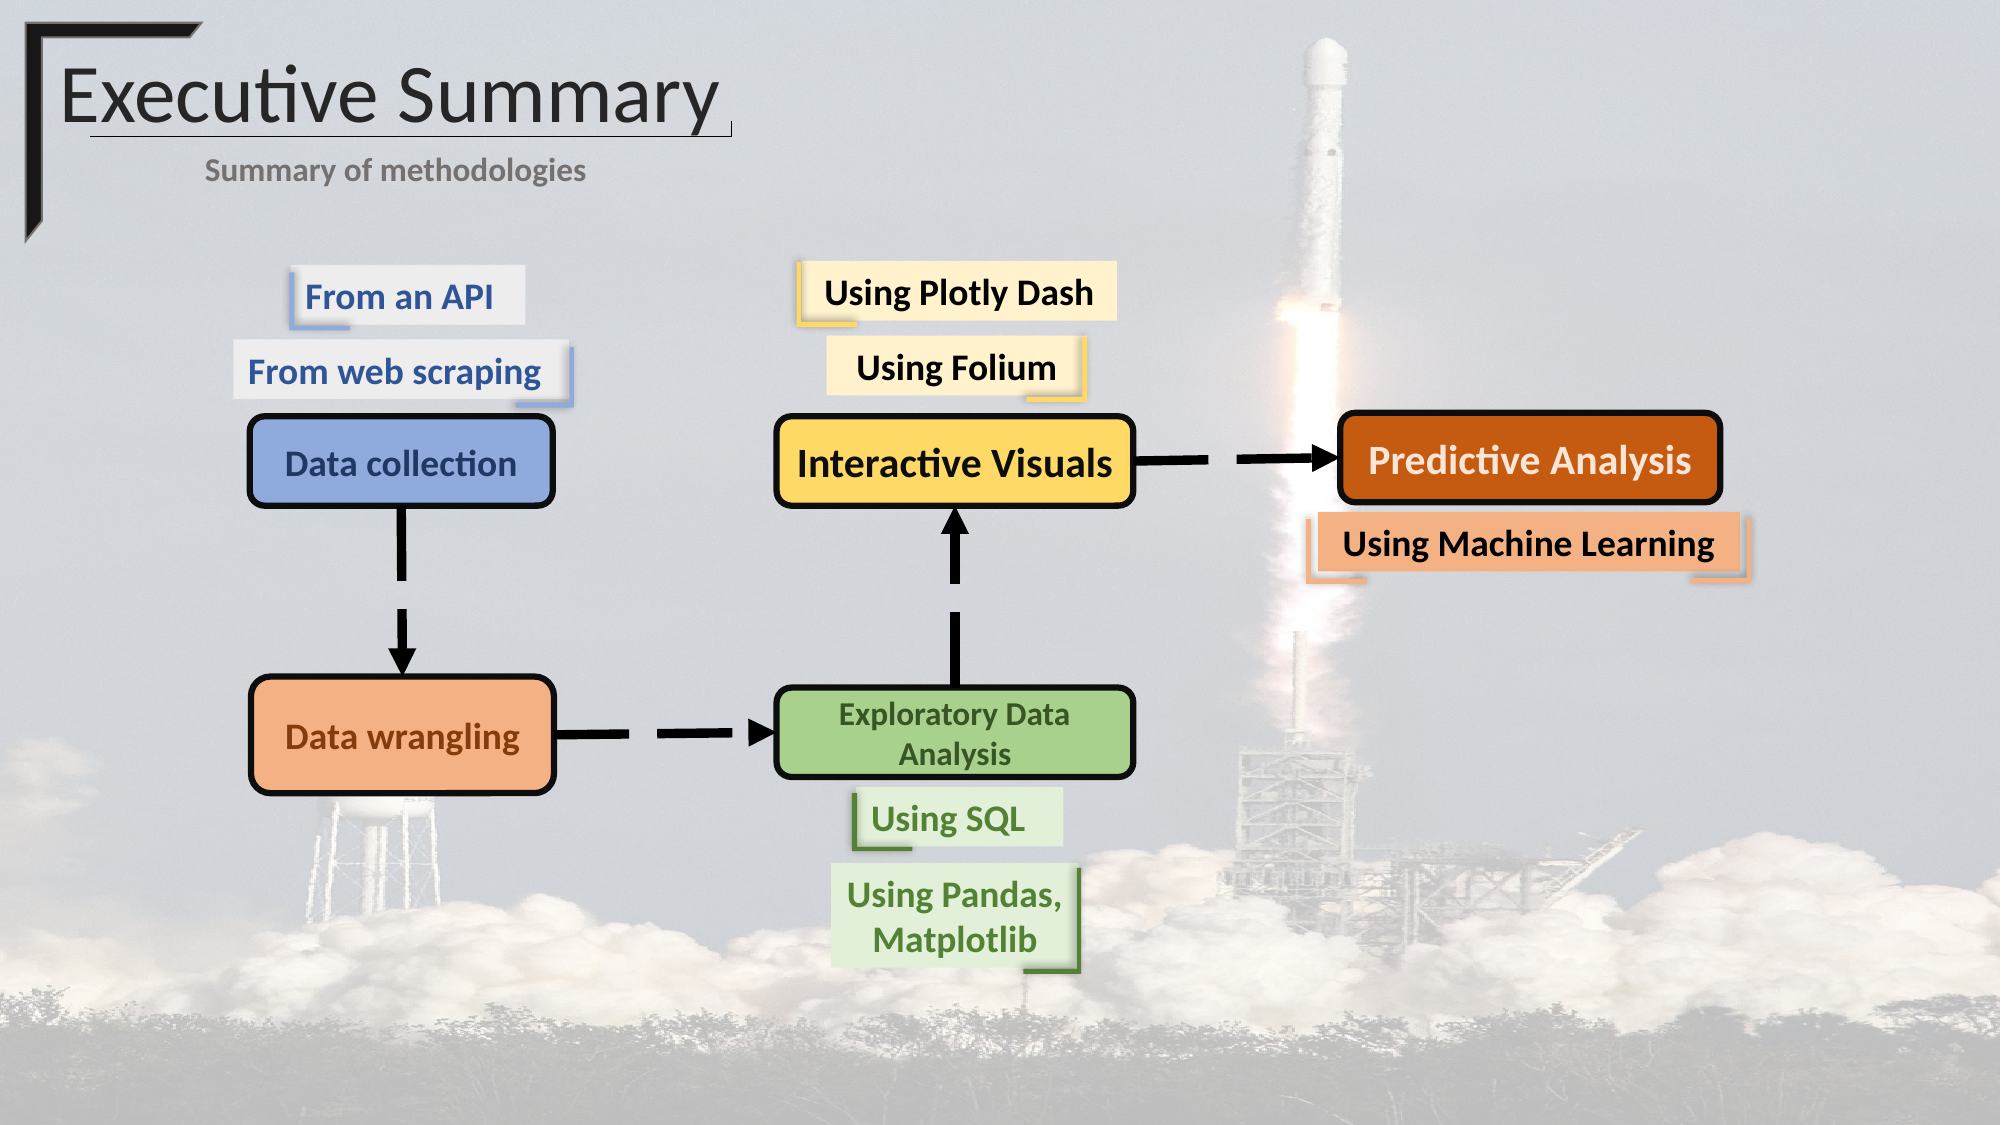

Executive Summary
Summary of methodologies
Using Plotly Dash

Using Folium

Interactive Visuals
From an API

From web scraping

Data collection
Predictive Analysis
Using Machine Learning

Data wrangling
Exploratory Data Analysis
Using SQL

Using Pandas,
Matplotlib